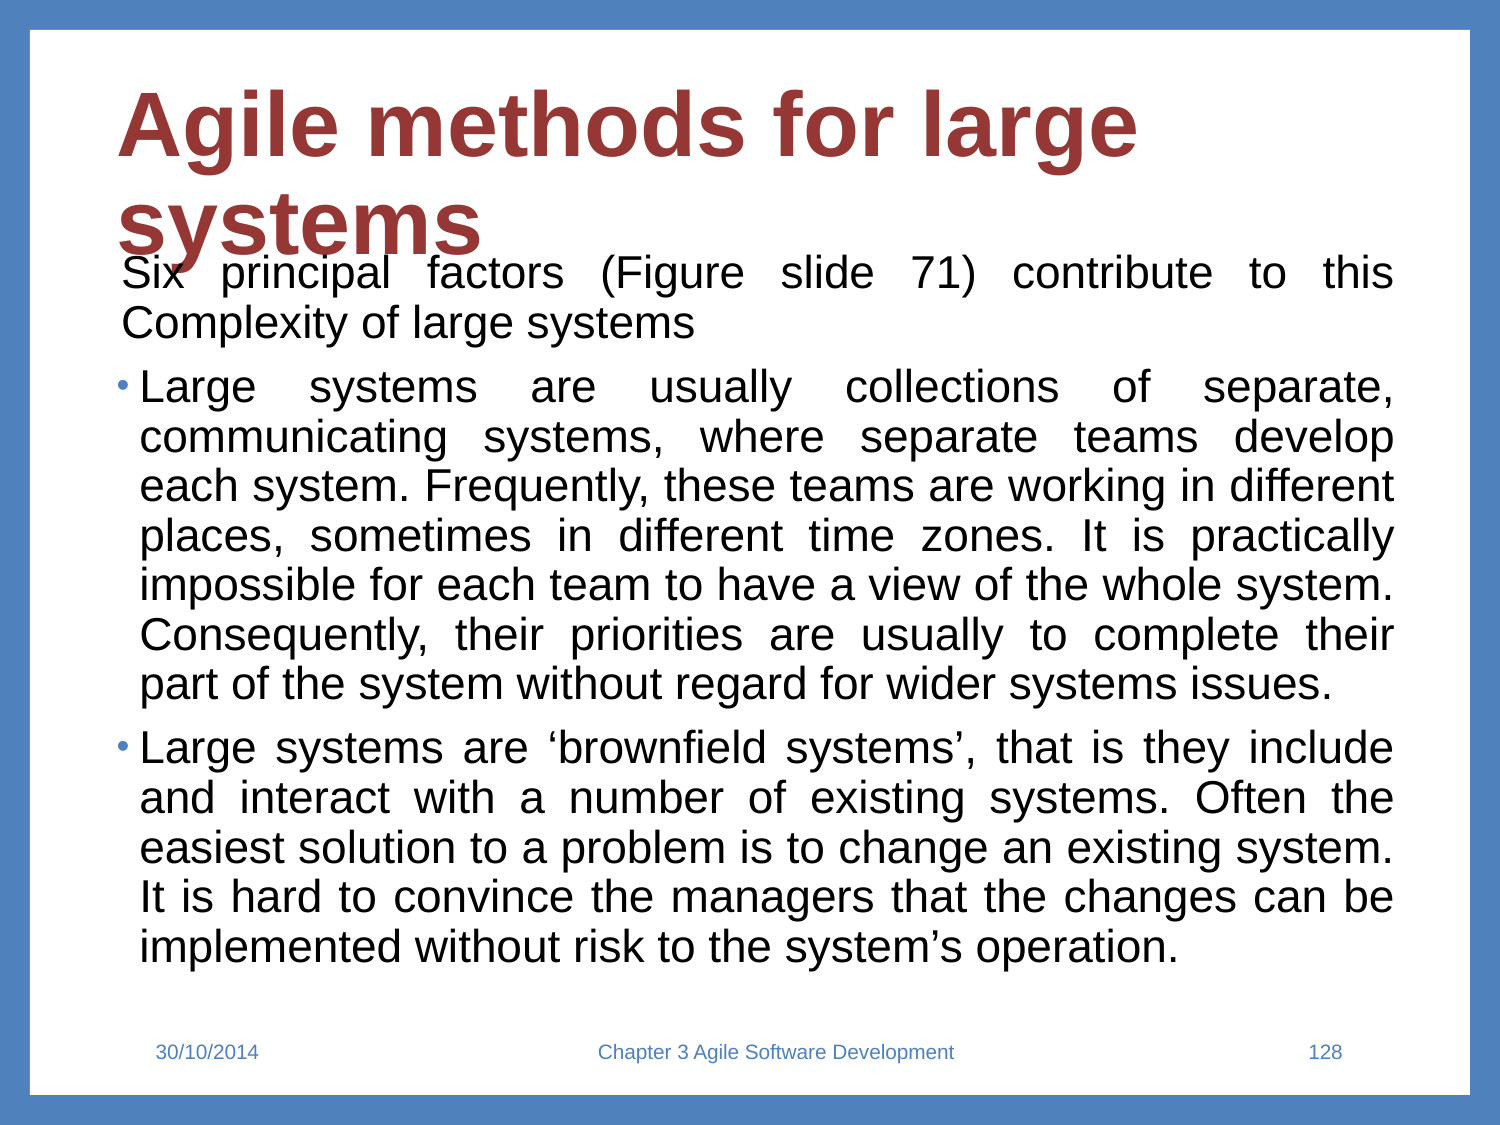

# Agile methods for large systems
Six principal factors (Figure slide 71) contribute to this Complexity of large systems
Large systems are usually collections of separate, communicating systems, where separate teams develop each system. Frequently, these teams are working in different places, sometimes in different time zones. It is practically impossible for each team to have a view of the whole system. Consequently, their priorities are usually to complete their part of the system without regard for wider systems issues.
Large systems are ‘brownfield systems’, that is they include and interact with a number of existing systems. Often the easiest solution to a problem is to change an existing system. It is hard to convince the managers that the changes can be implemented without risk to the system’s operation.
30/10/2014
Chapter 3 Agile Software Development
128